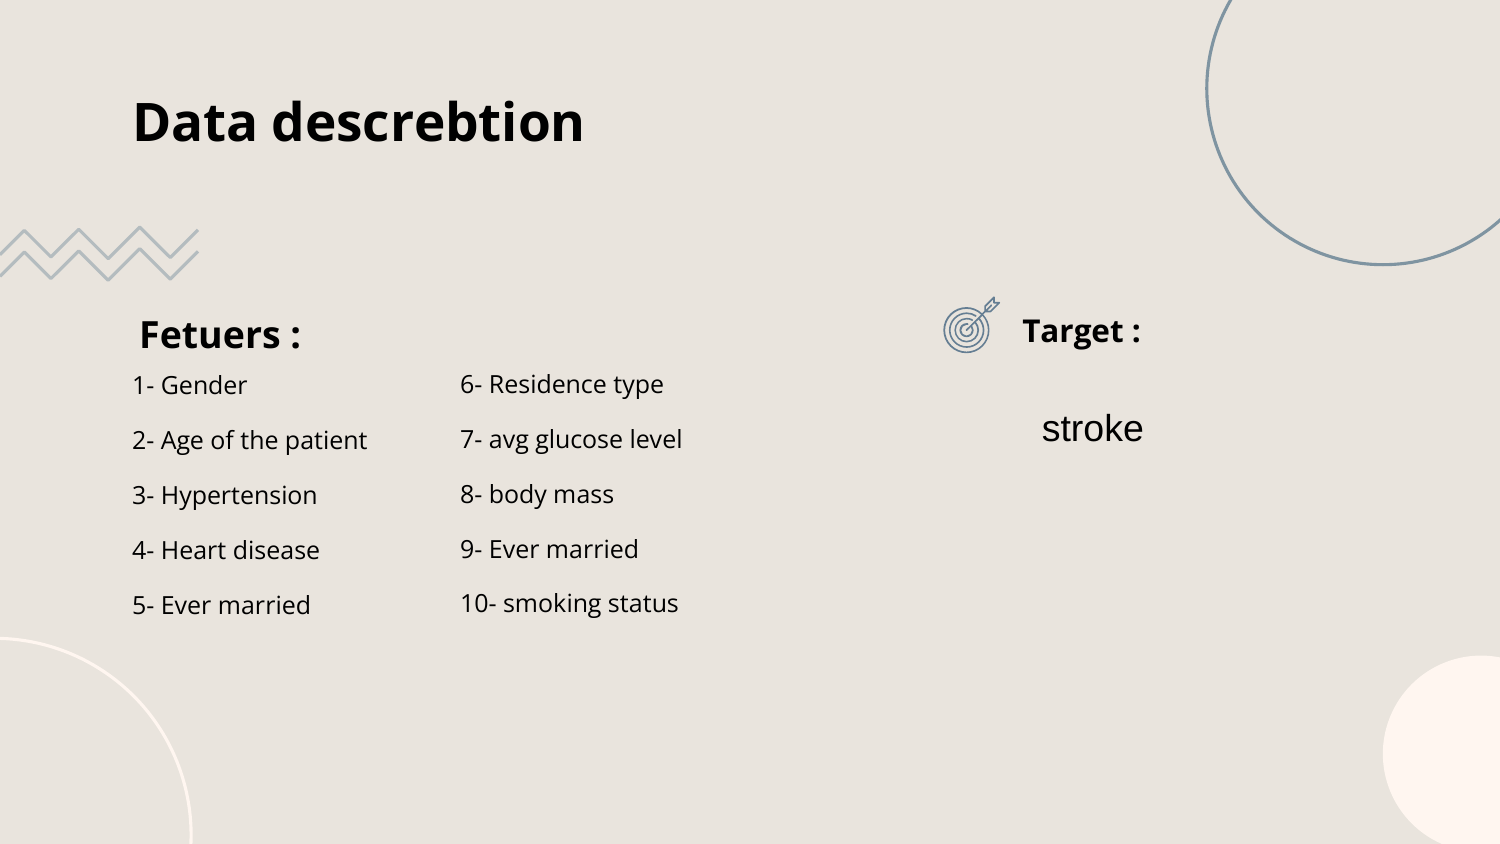

# Data descrebtion
Fetuers :

Target :
6- Residence type
7- avg glucose level
8- body mass
9- Ever married
10- smoking status
1- Gender
2- Age of the patient
3- Hypertension
4- Heart disease
5- Ever married
stroke